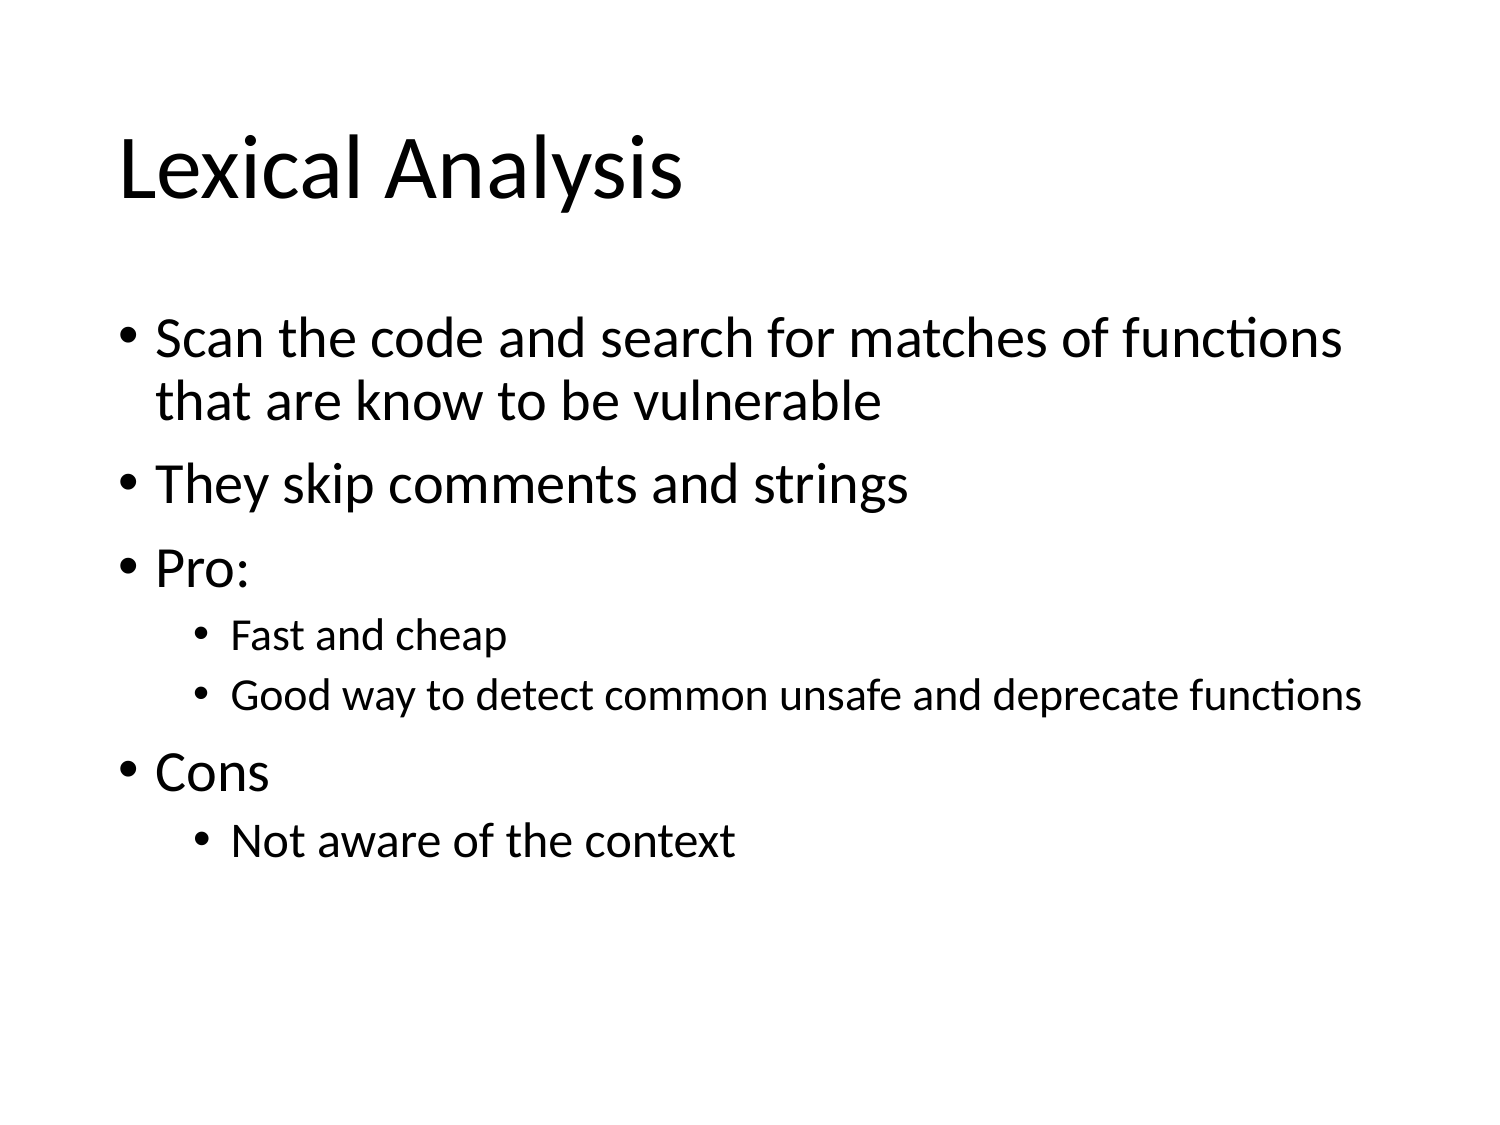

# Lexical Analysis
Scan the code and search for matches of functions that are know to be vulnerable
They skip comments and strings
Pro:
Fast and cheap
Good way to detect common unsafe and deprecate functions
Cons
Not aware of the context